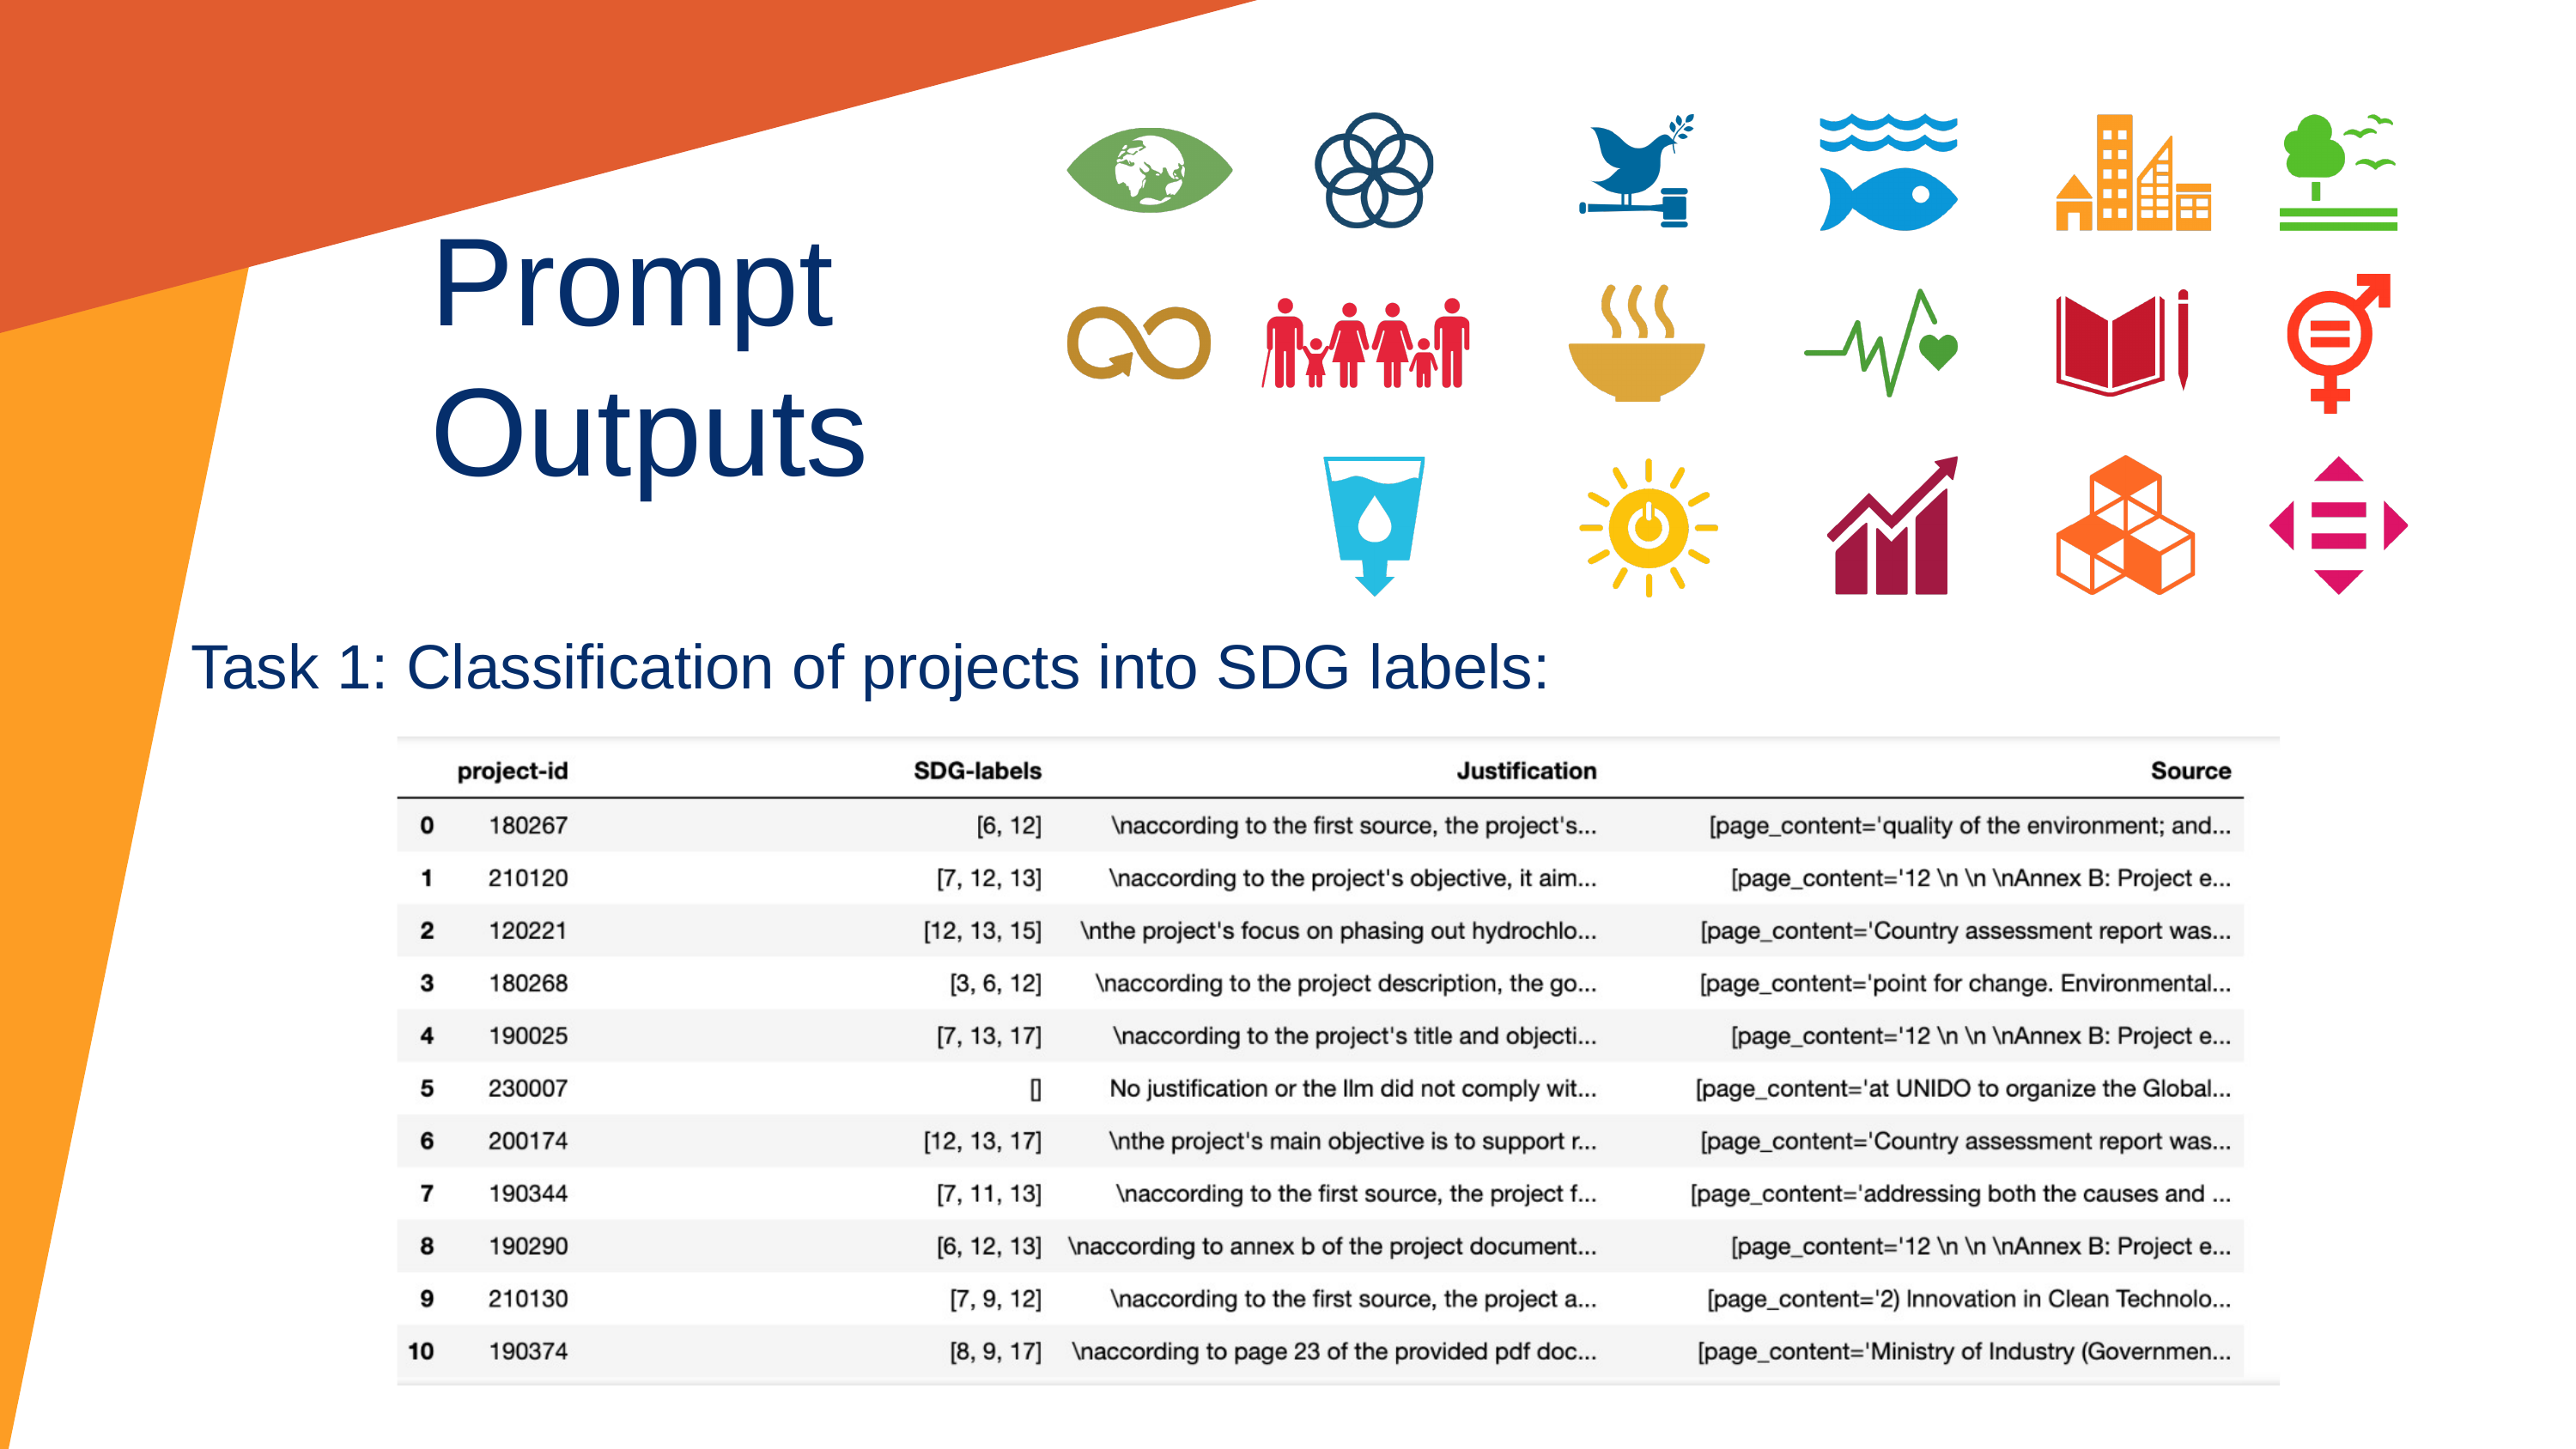

Prompt Outputs

Task 1: Classification of projects into SDG labels: